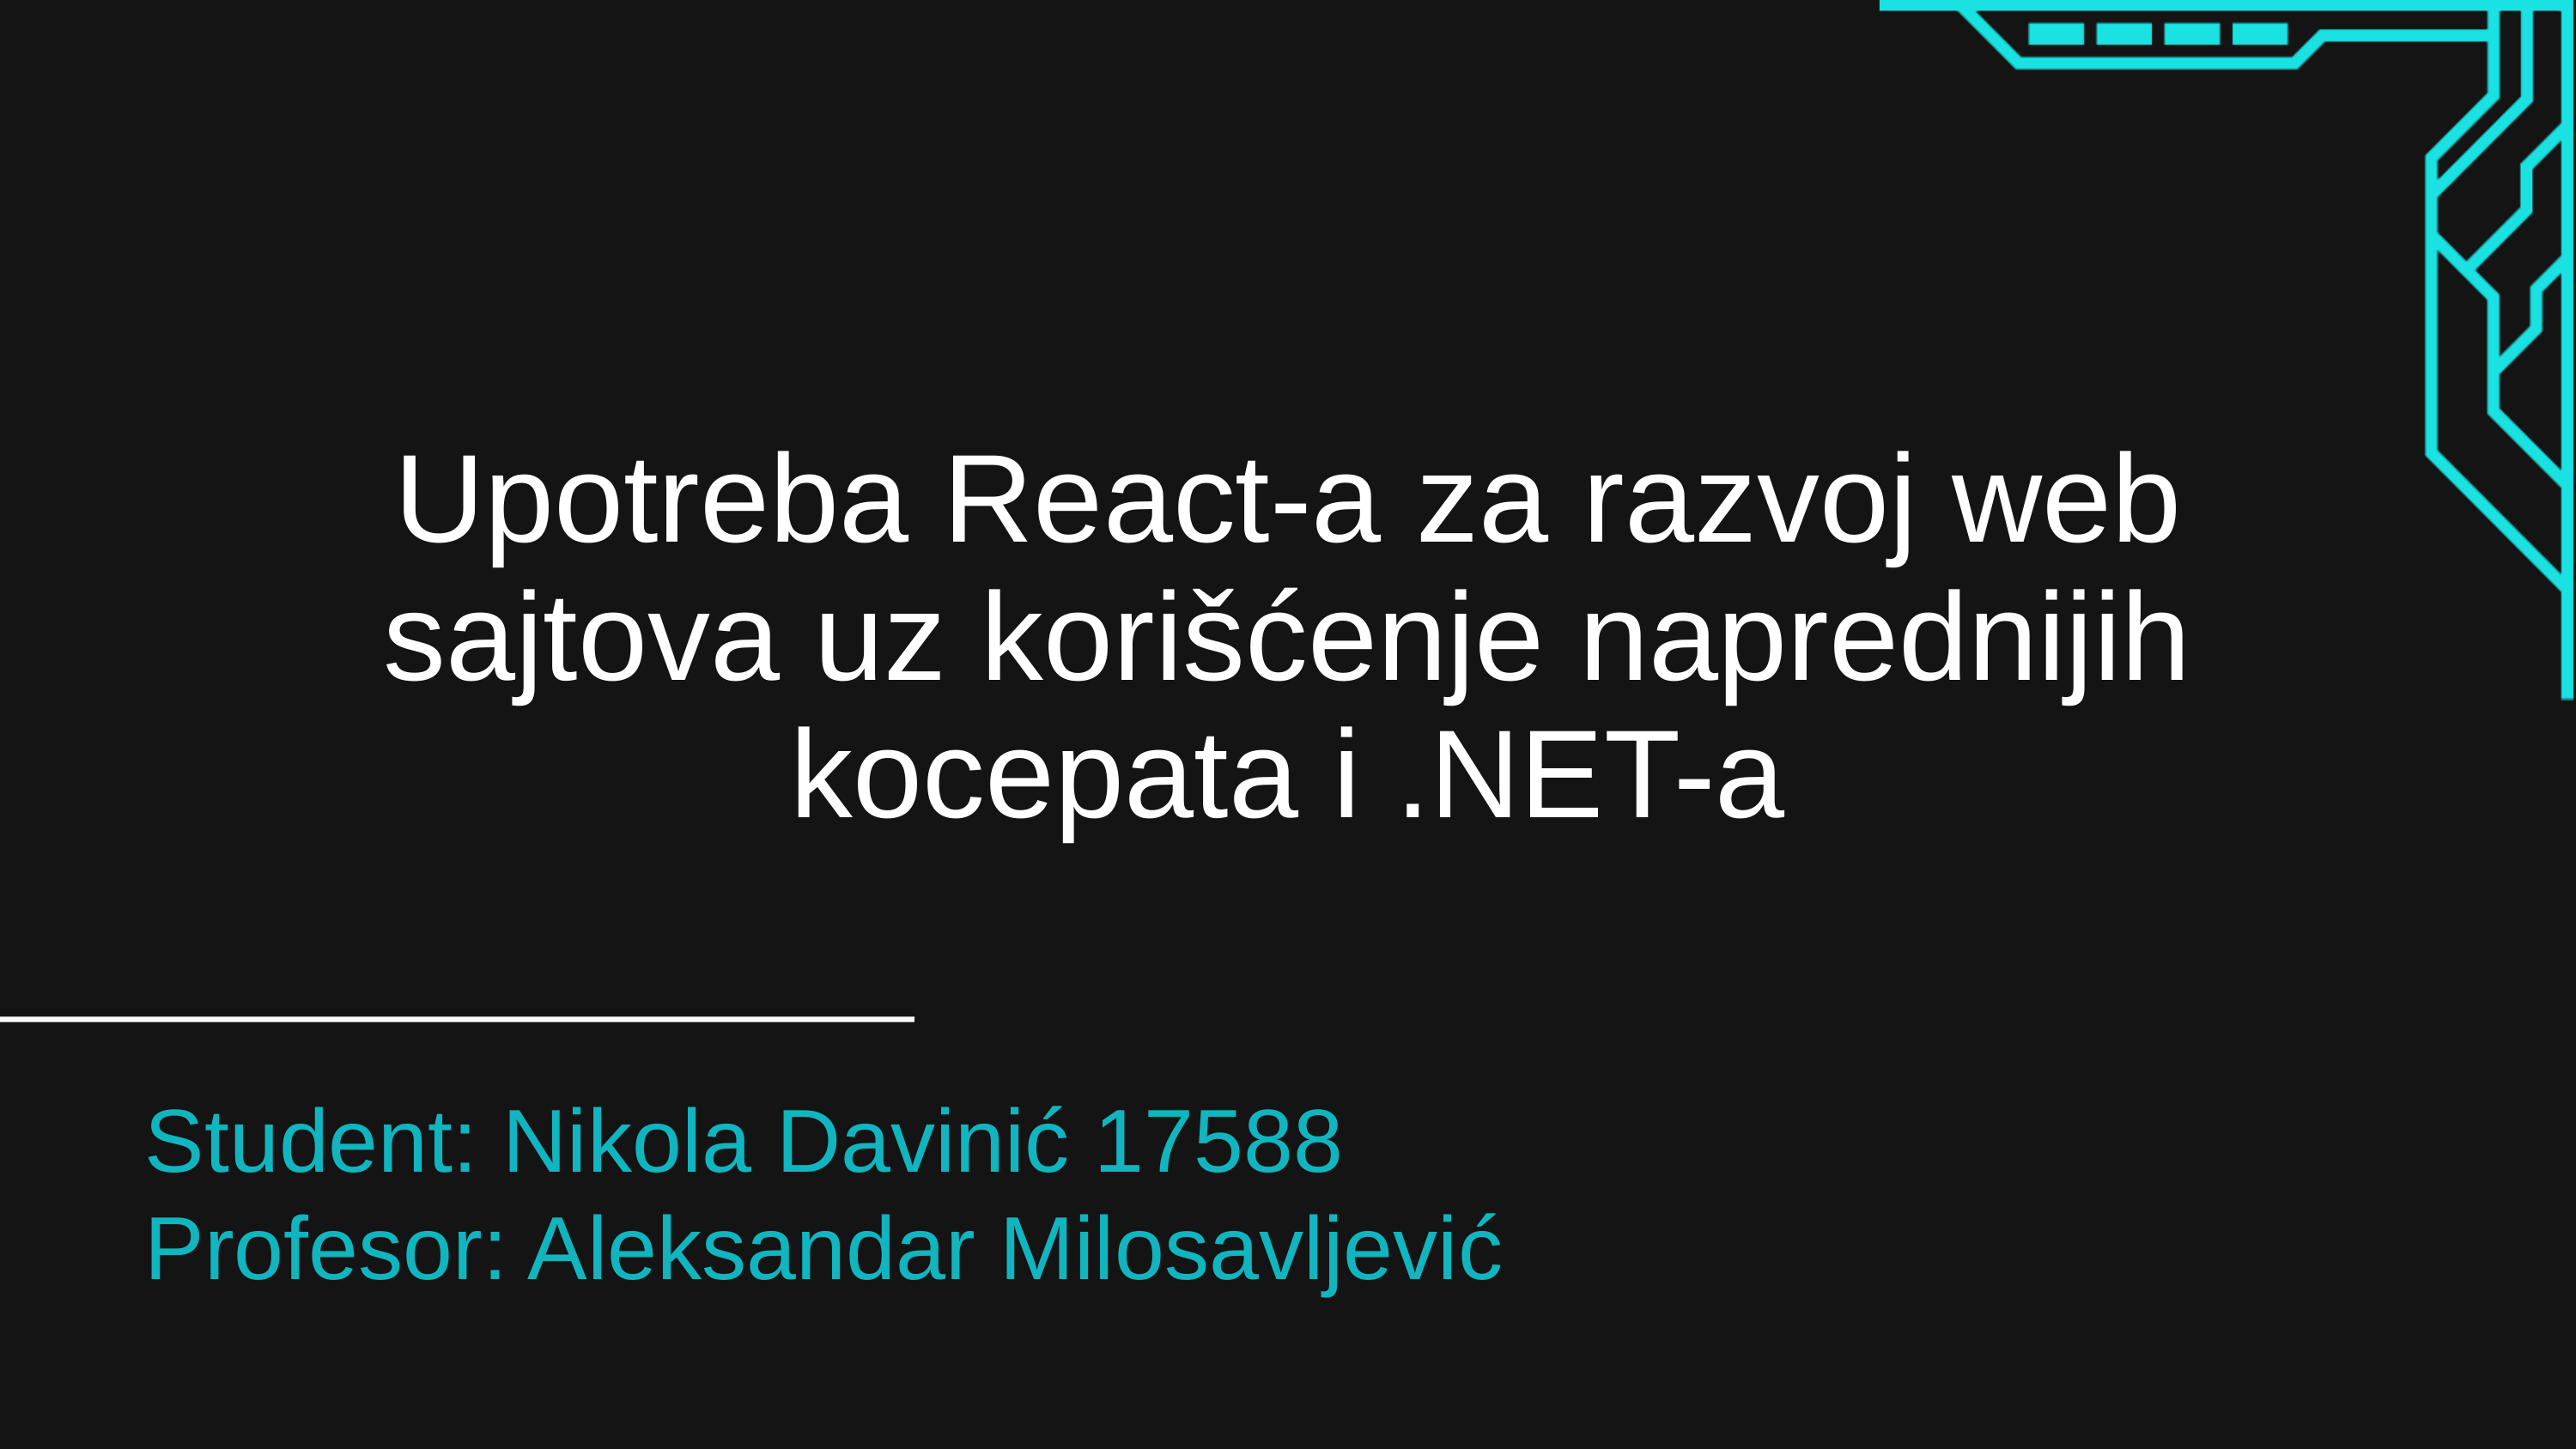

Upotreba React-a za razvoj web sajtova uz korišćenje naprednijih kocepata i .NET-a

Student: Nikola Davinić 17588
Profesor: Aleksandar Milosavljević